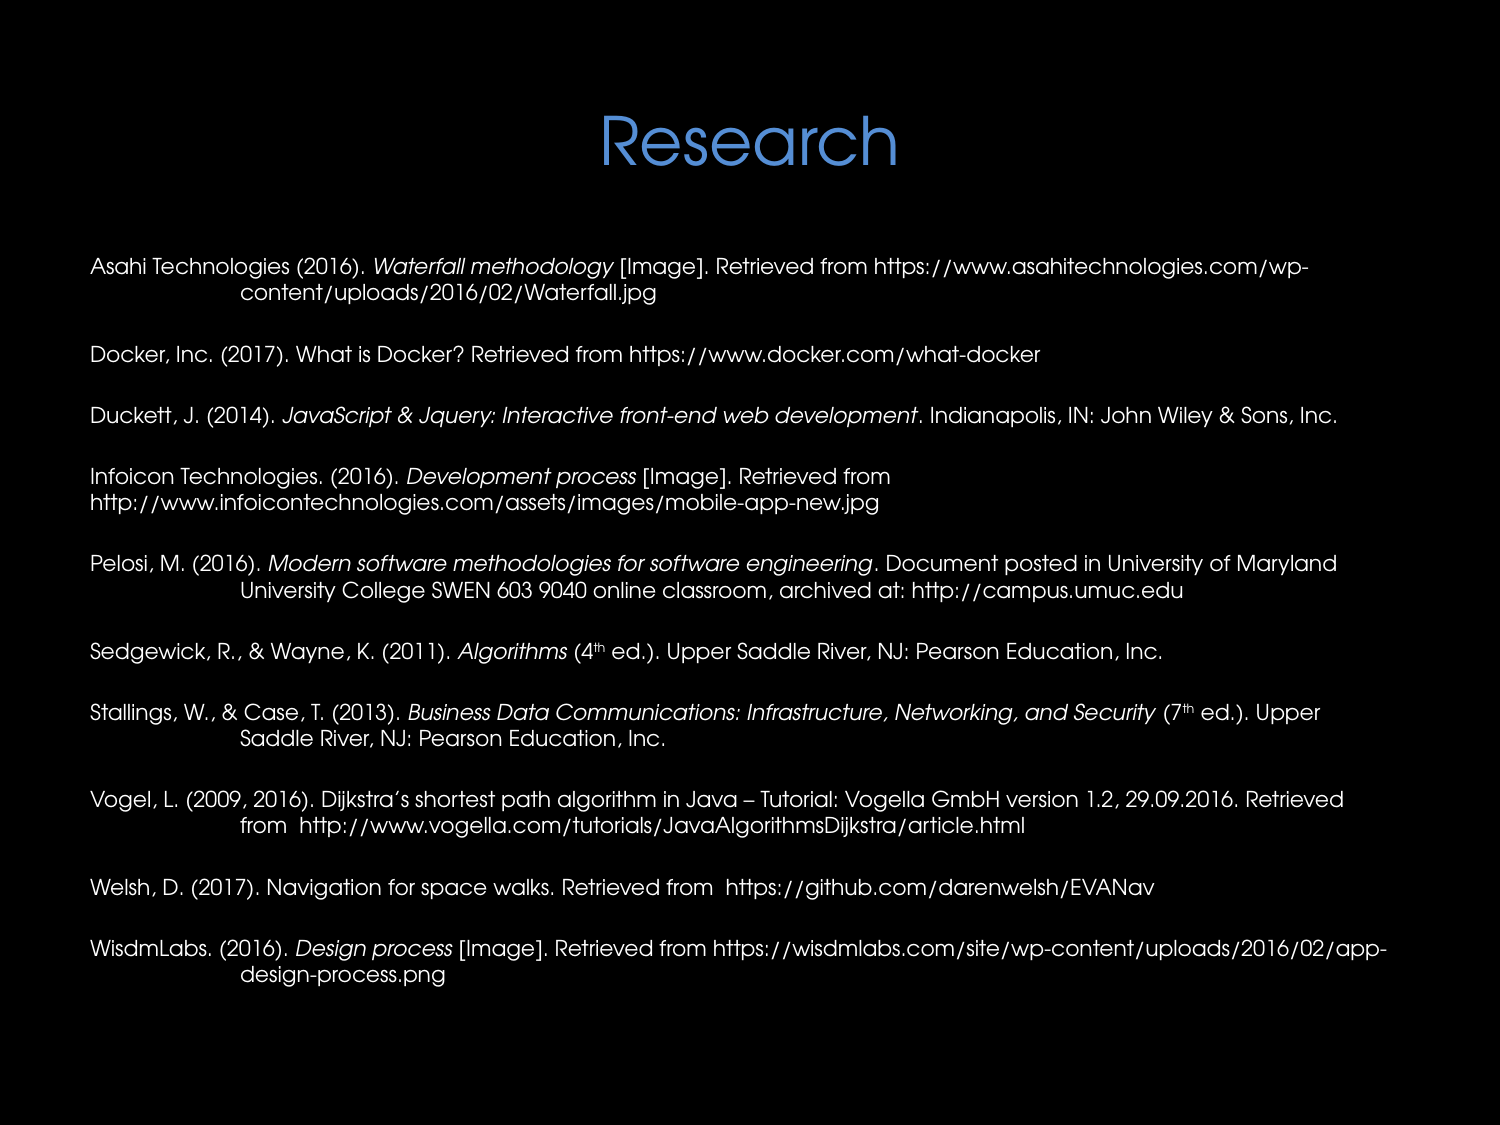

# Research
Asahi Technologies (2016). Waterfall methodology [Image]. Retrieved from https://www.asahitechnologies.com/wp-	content/uploads/2016/02/Waterfall.jpg

Docker, Inc. (2017). What is Docker? Retrieved from https://www.docker.com/what-docker

Duckett, J. (2014). JavaScript & Jquery: Interactive front-end web development. Indianapolis, IN: John Wiley & Sons, Inc.

Infoicon Technologies. (2016). Development process [Image]. Retrieved from 	http://www.infoicontechnologies.com/assets/images/mobile-app-new.jpg

Pelosi, M. (2016). Modern software methodologies for software engineering. Document posted in University of Maryland 	University College SWEN 603 9040 online classroom, archived at: http://campus.umuc.edu

Sedgewick, R., & Wayne, K. (2011). Algorithms (4th ed.). Upper Saddle River, NJ: Pearson Education, Inc.

Stallings, W., & Case, T. (2013). Business Data Communications: Infrastructure, Networking, and Security (7th ed.). Upper 	Saddle River, NJ: Pearson Education, Inc.

Vogel, L. (2009, 2016). Dijkstra’s shortest path algorithm in Java – Tutorial: Vogella GmbH version 1.2, 29.09.2016. Retrieved 	from  http://www.vogella.com/tutorials/JavaAlgorithmsDijkstra/article.html

Welsh, D. (2017). Navigation for space walks. Retrieved from  https://github.com/darenwelsh/EVANav

WisdmLabs. (2016). Design process [Image]. Retrieved from https://wisdmlabs.com/site/wp-content/uploads/2016/02/app-	design-process.png